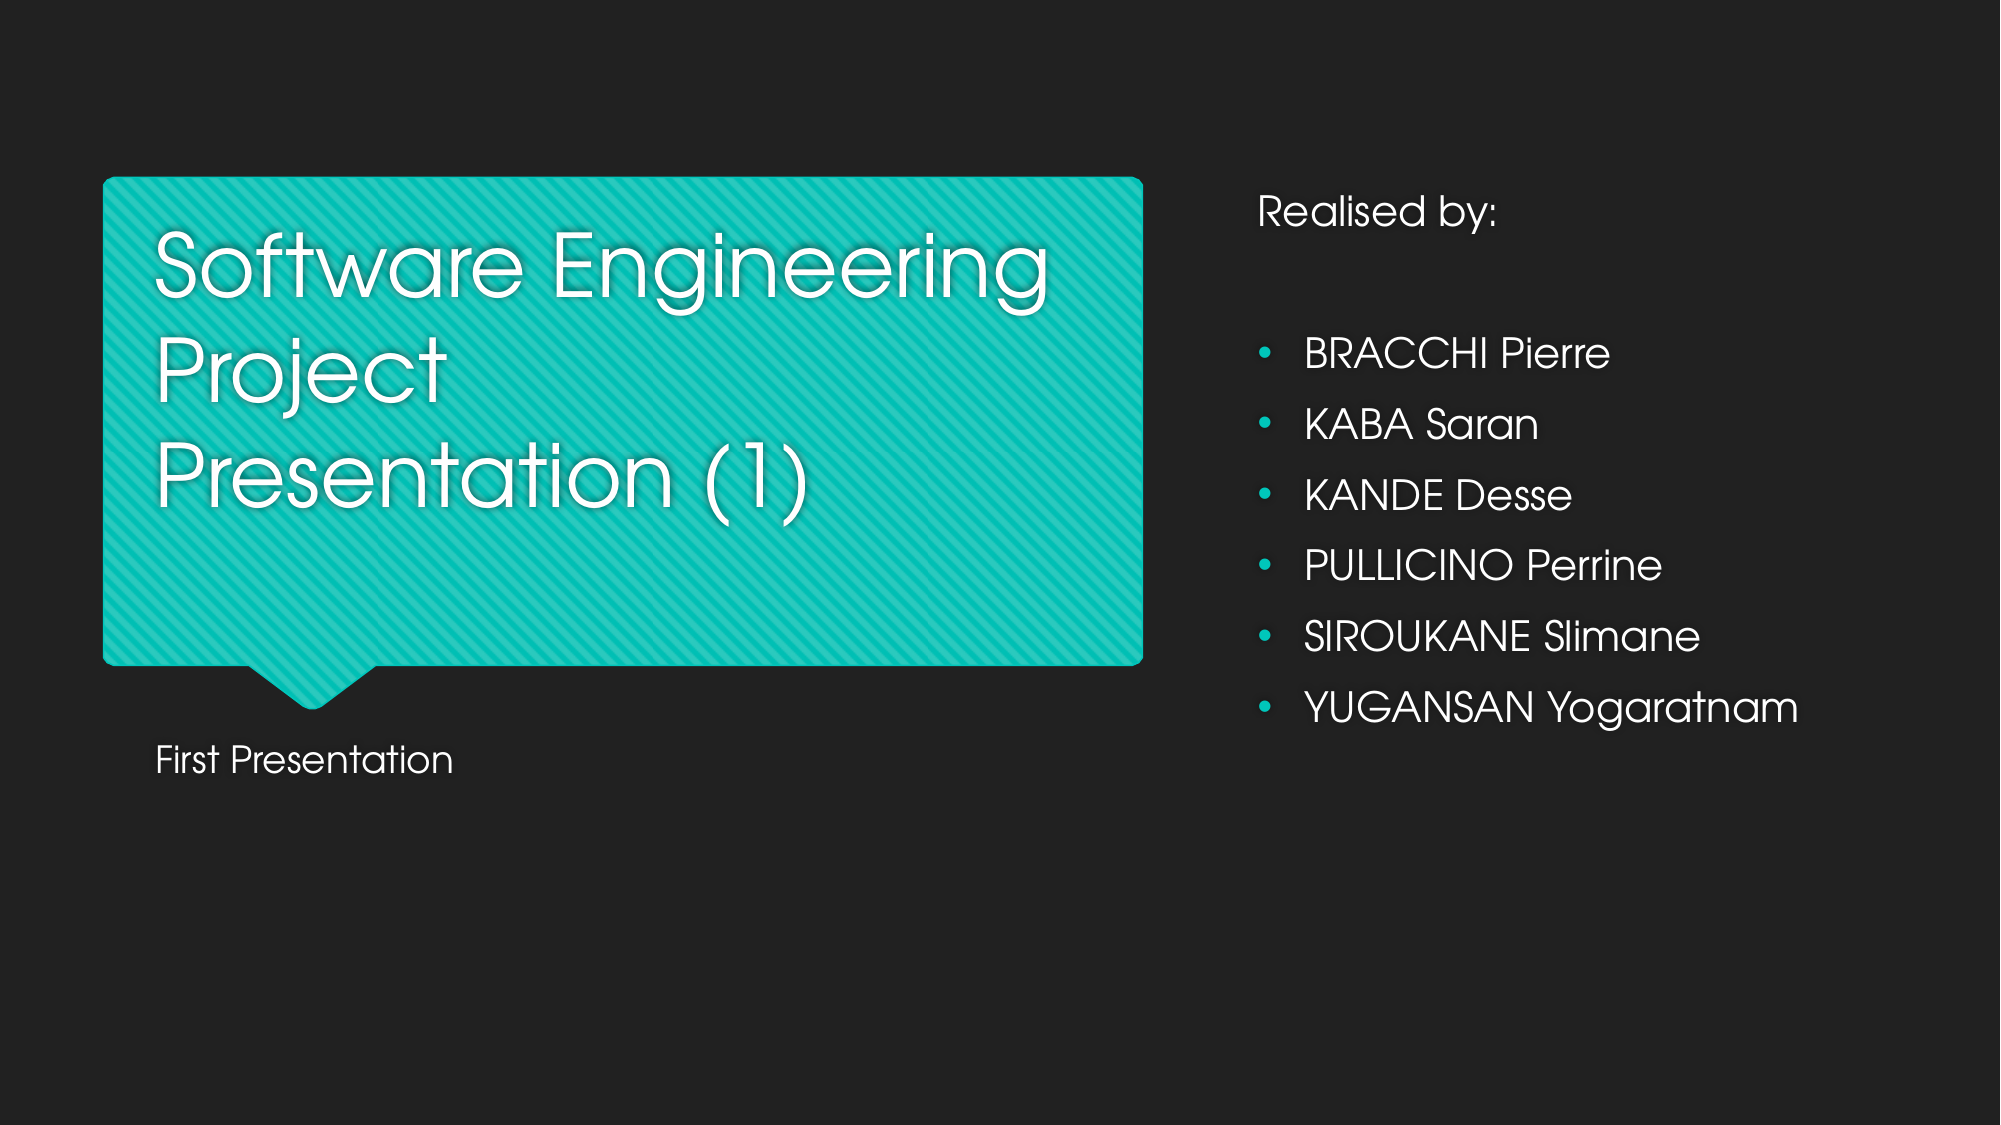

Realised by:

BRACCHI Pierre
KABA Saran
KANDE Desse
PULLICINO Perrine
SIROUKANE Slimane
YUGANSAN Yogaratnam
# Software Engineering Project Presentation (1)
First Presentation